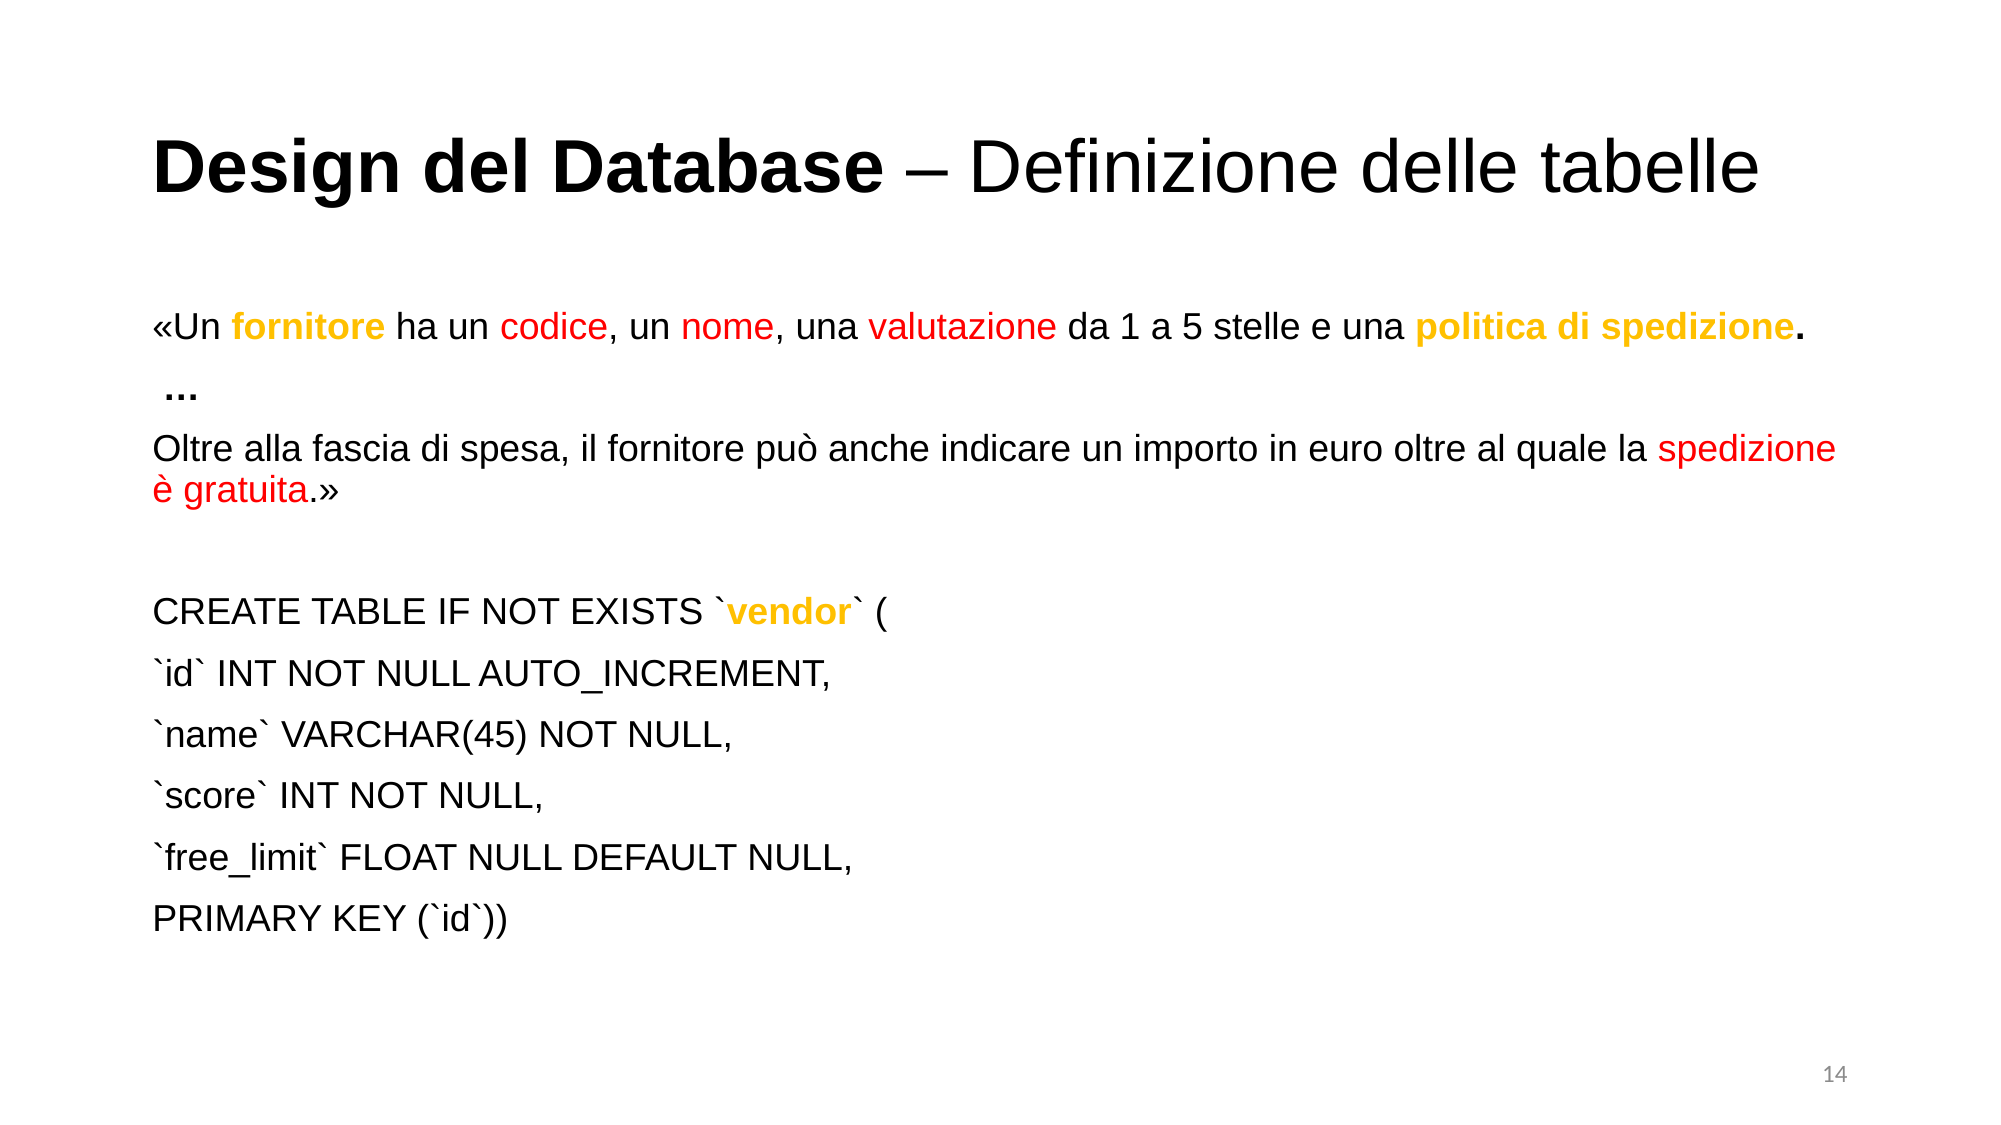

Design del Database – Definizione delle tabelle
«Un fornitore ha un codice, un nome, una valutazione da 1 a 5 stelle e una politica di spedizione.
 …
Oltre alla fascia di spesa, il fornitore può anche indicare un importo in euro oltre al quale la spedizione è gratuita.»

CREATE TABLE IF NOT EXISTS `vendor` (
`id` INT NOT NULL AUTO_INCREMENT,
`name` VARCHAR(45) NOT NULL,
`score` INT NOT NULL,
`free_limit` FLOAT NULL DEFAULT NULL,
PRIMARY KEY (`id`))
14